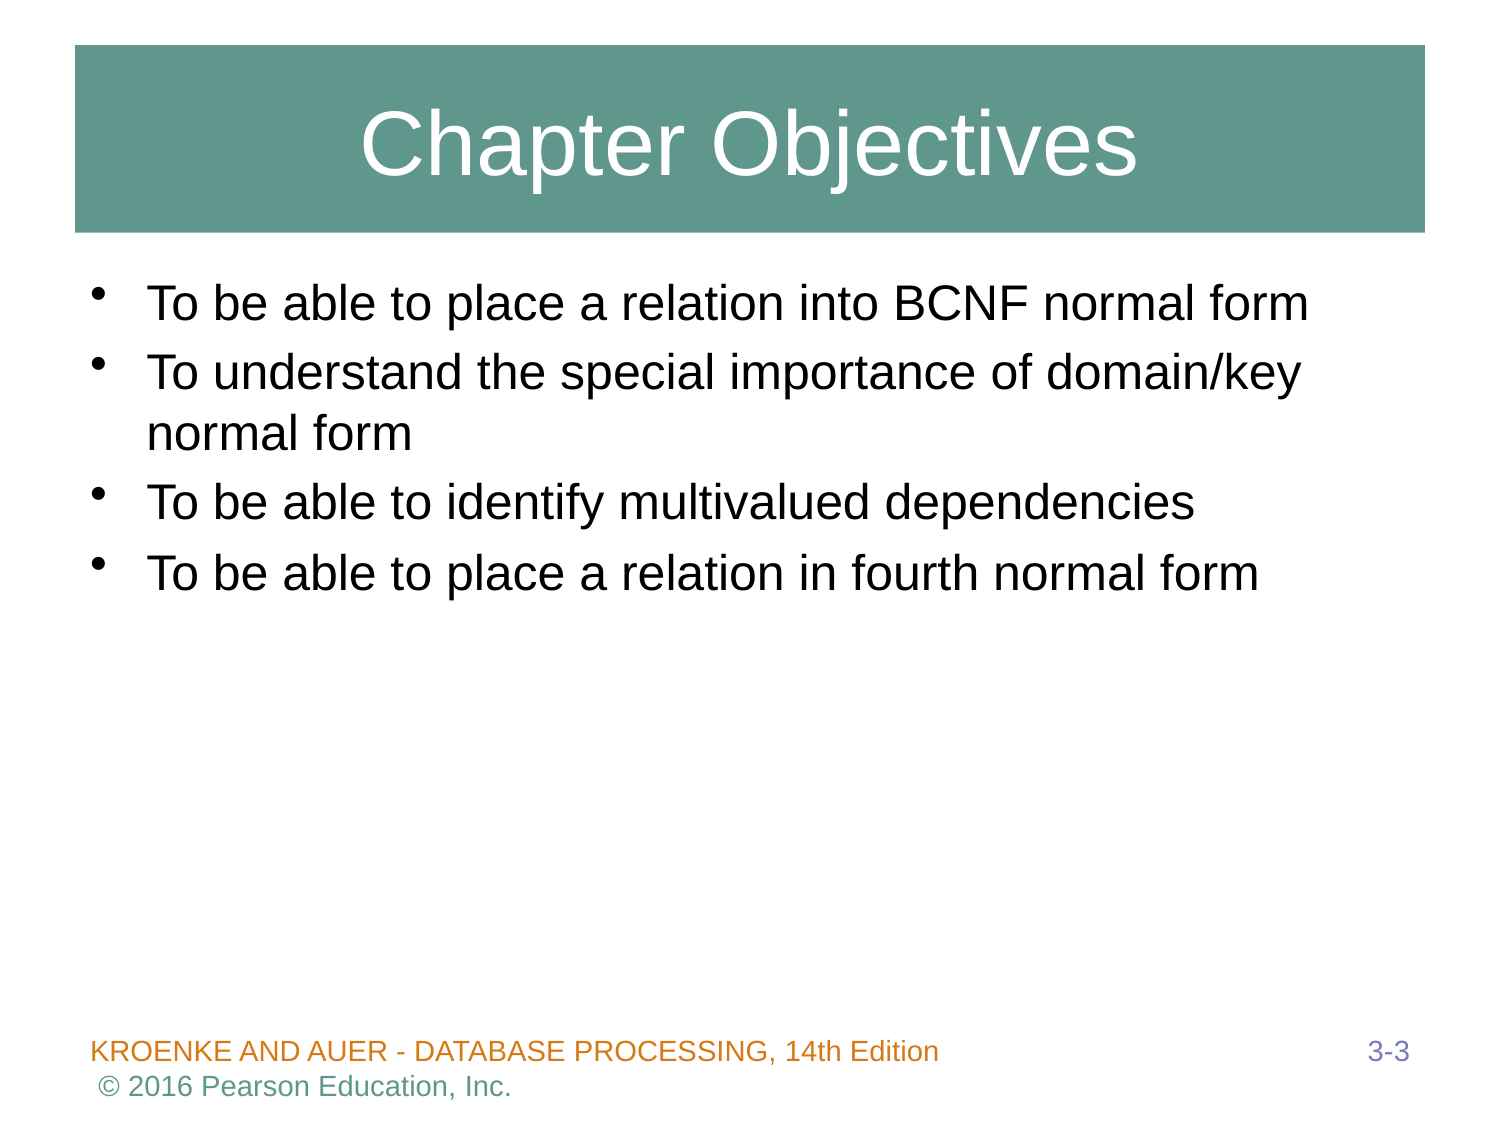

# Chapter Objectives
To be able to place a relation into BCNF normal form
To understand the special importance of domain/key normal form
To be able to identify multivalued dependencies
To be able to place a relation in fourth normal form
3-3

KROENKE AND AUER - DATABASE PROCESSING, 14th Edition  © 2016 Pearson Education, Inc.